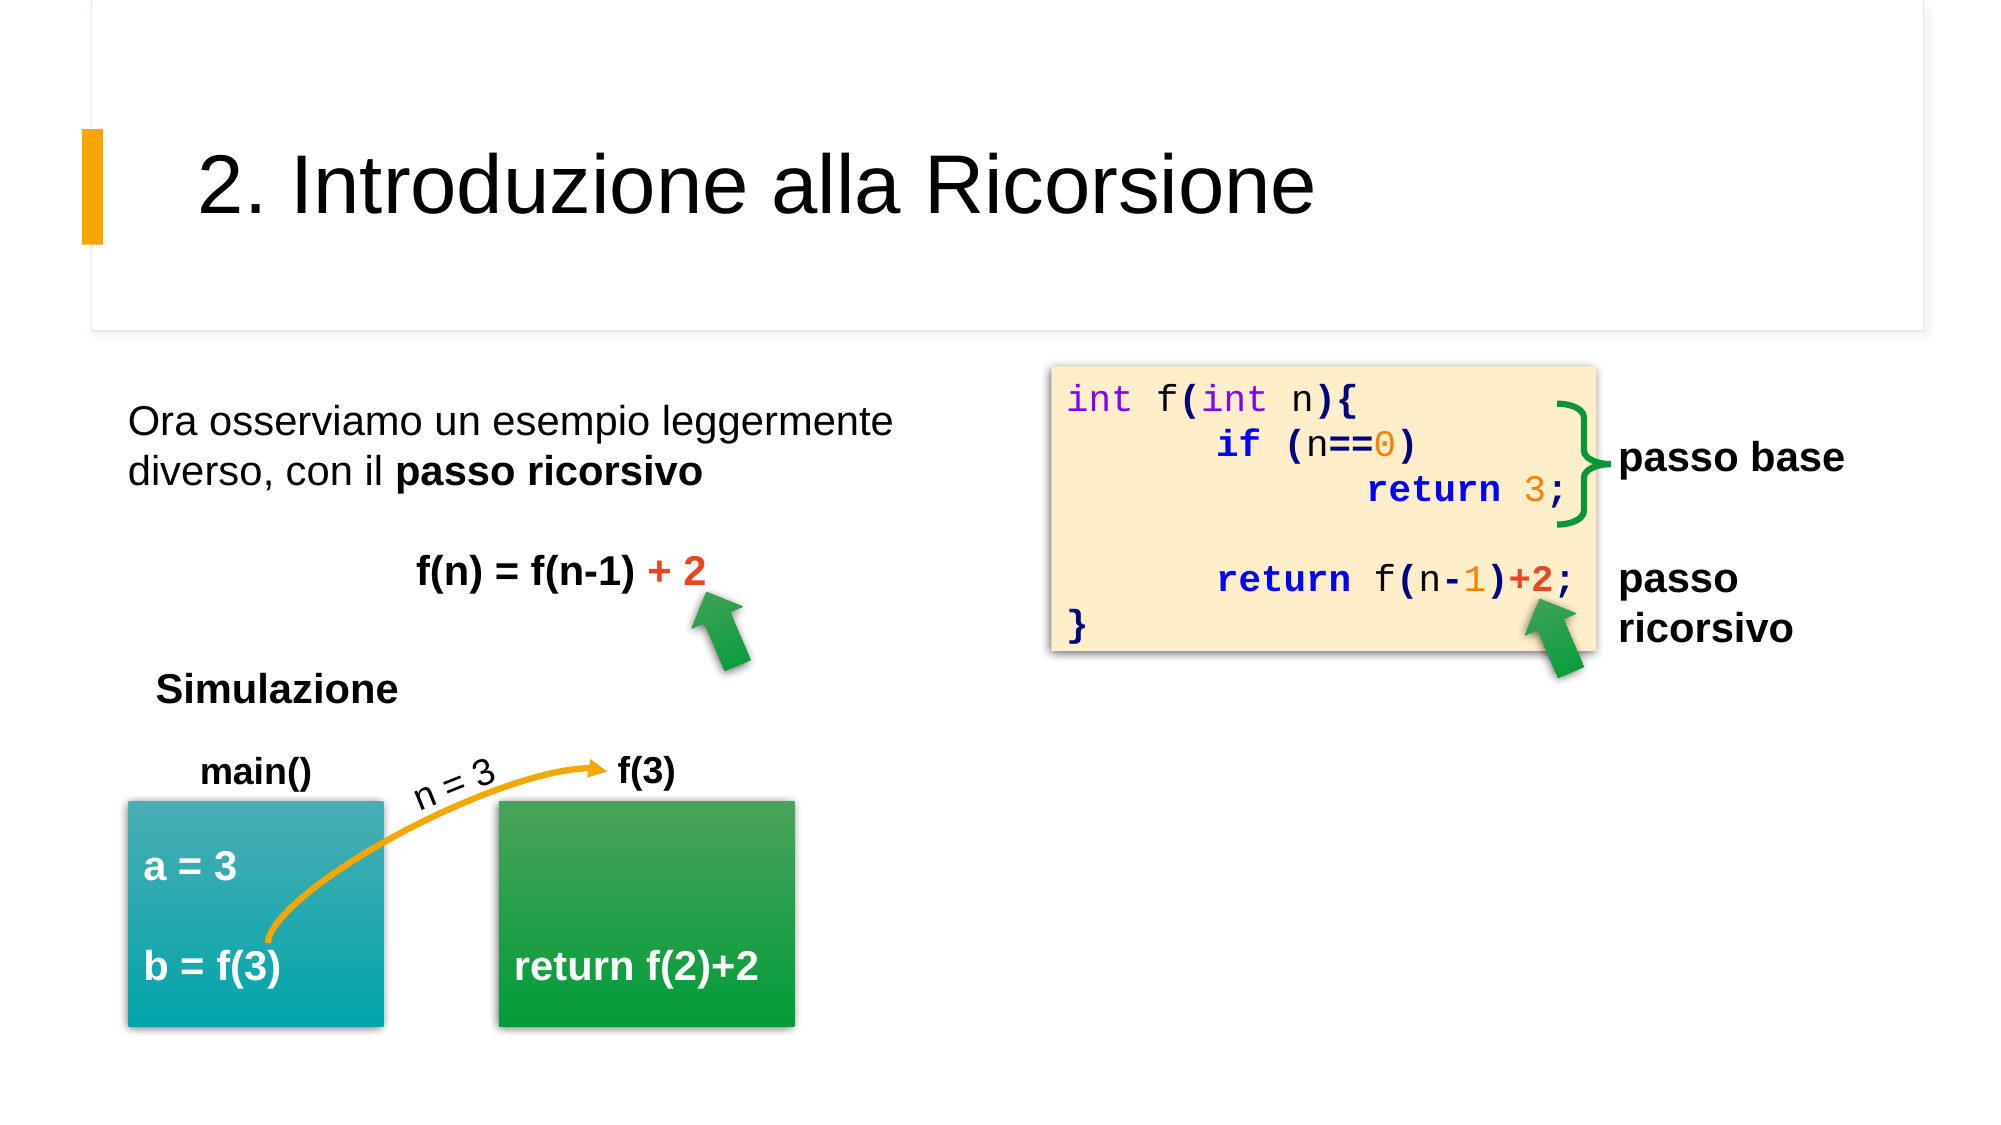

# 2. Introduzione alla Ricorsione
int f(int n){
	if (n==0)
		return 3;

	return f(n-1)+2;
}

passo base
passo ricorsivo
Ora osserviamo un esempio leggermente diverso, con il passo ricorsivo
f(n) = f(n-1) + 2

Simulazione
f(3)

return f(2)+2
main()
a = 3

b = f(3)
n = 3